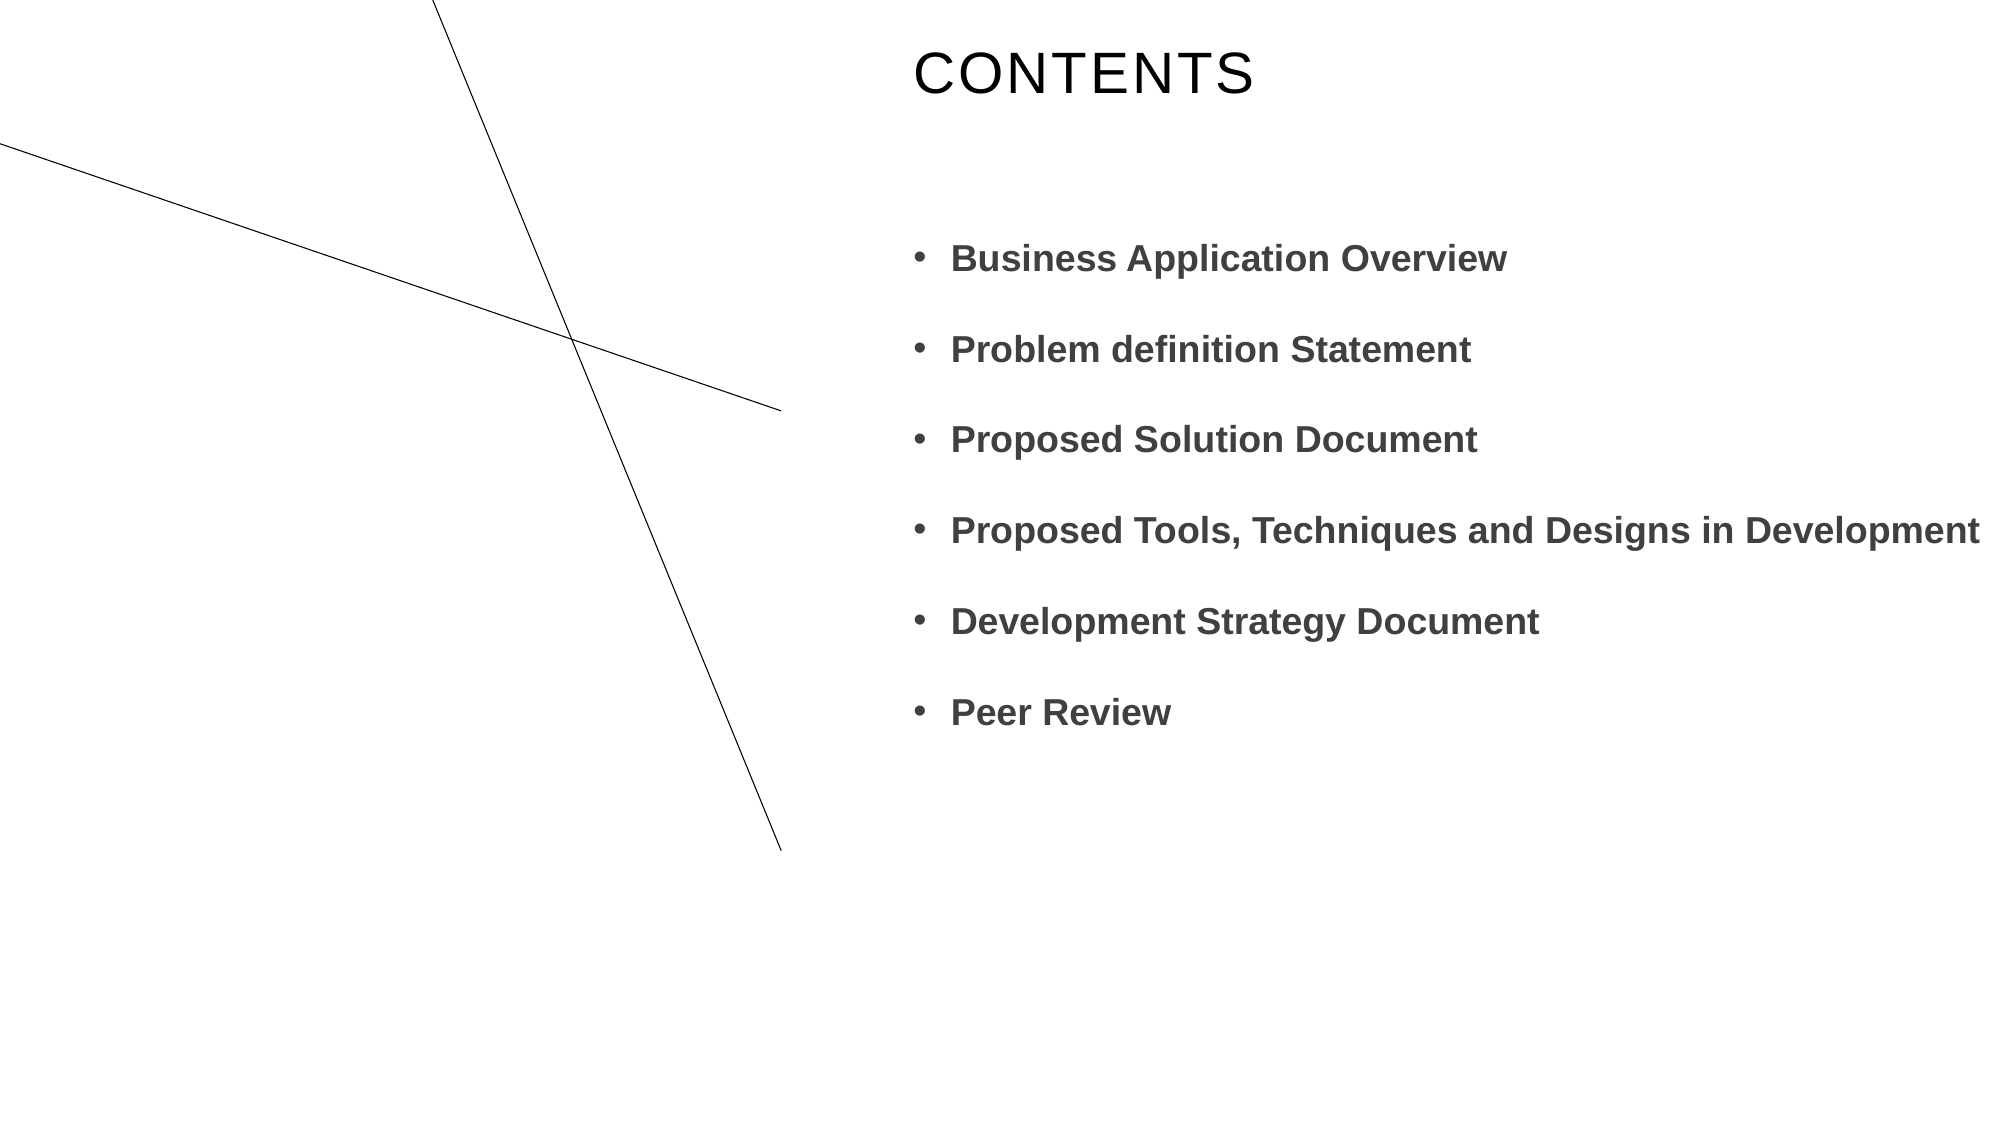

# Contents
Business Application Overview
Problem definition Statement
Proposed Solution Document
Proposed Tools, Techniques and Designs in Development
Development Strategy Document
Peer Review